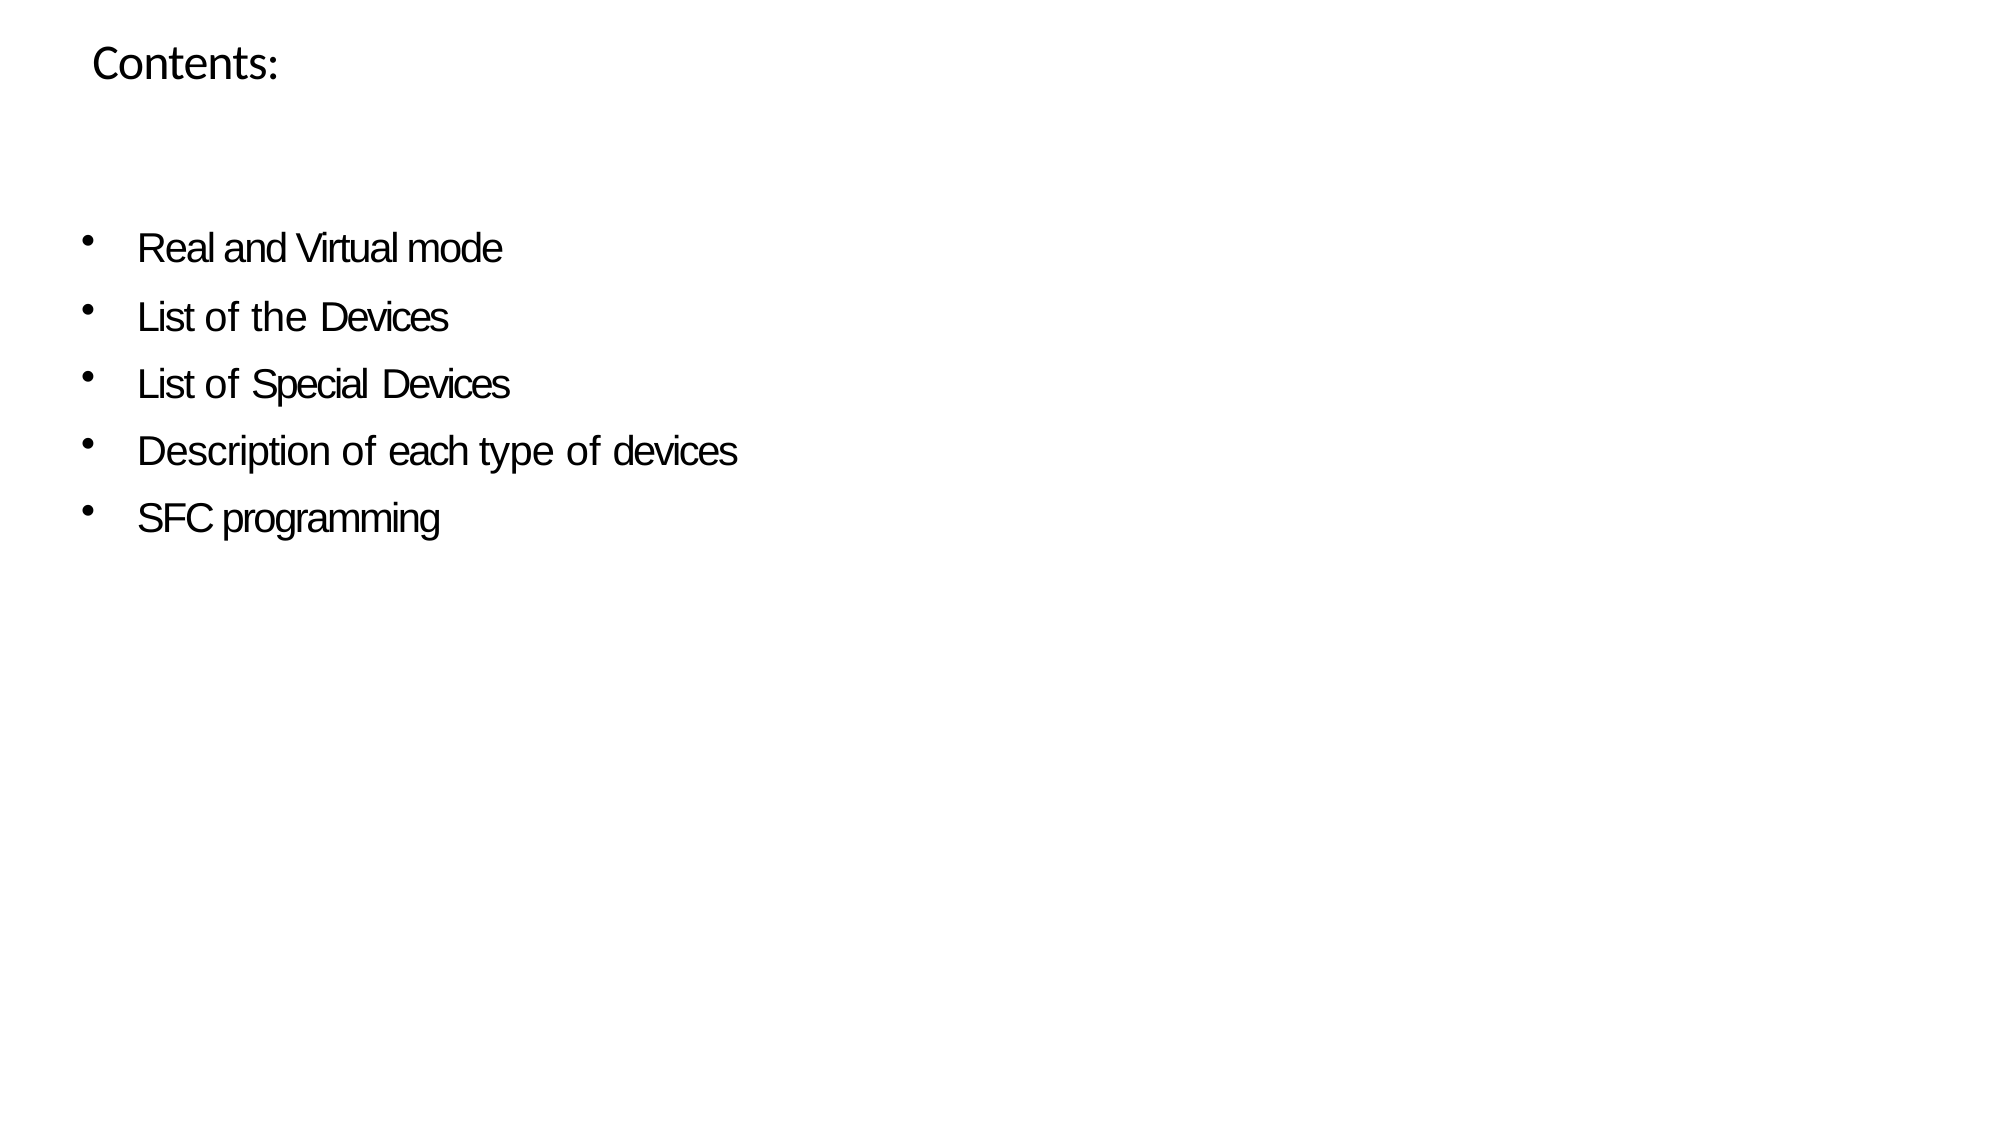

# Contents:

Real and Virtual mode
List of the Devices
List of Special Devices
Description of each type of devices
SFC programming